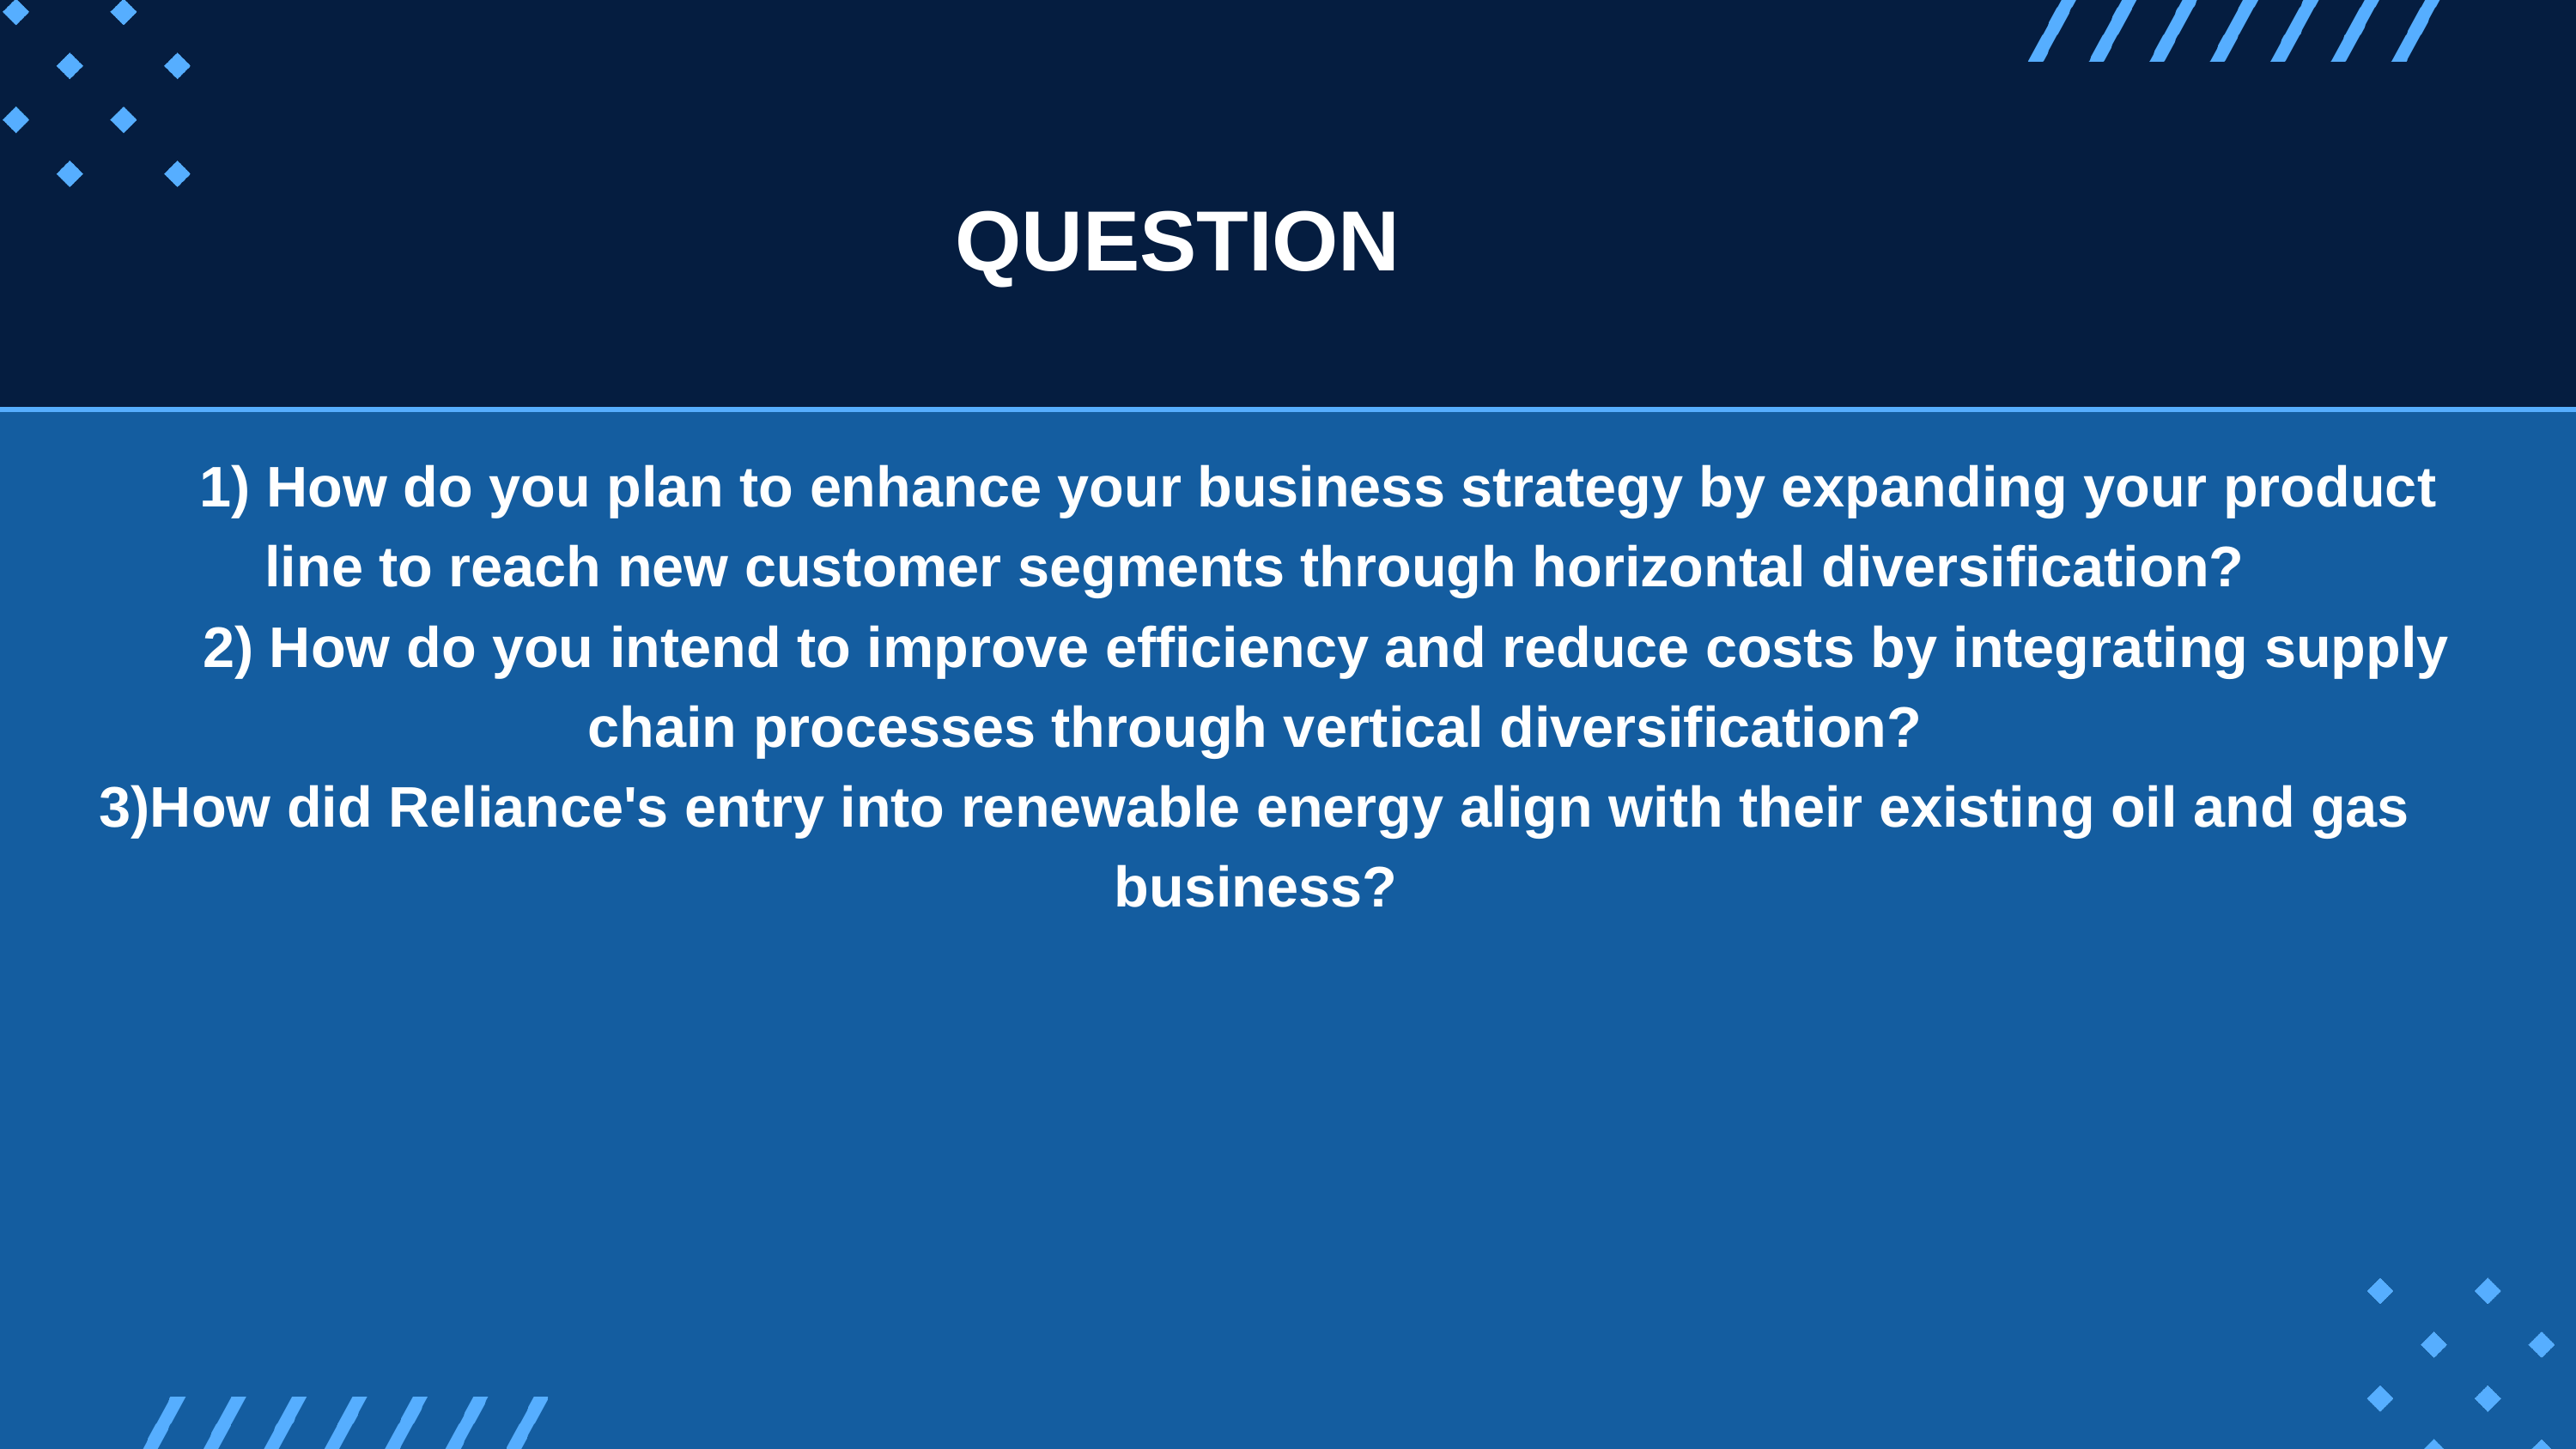

QUESTION
        1) How do you plan to enhance your business strategy by expanding your product line to reach new customer segments through horizontal diversification?
         2) How do you intend to improve efficiency and reduce costs by integrating supply chain processes through vertical diversification?
3)How did Reliance's entry into renewable energy align with their existing oil and gas business?